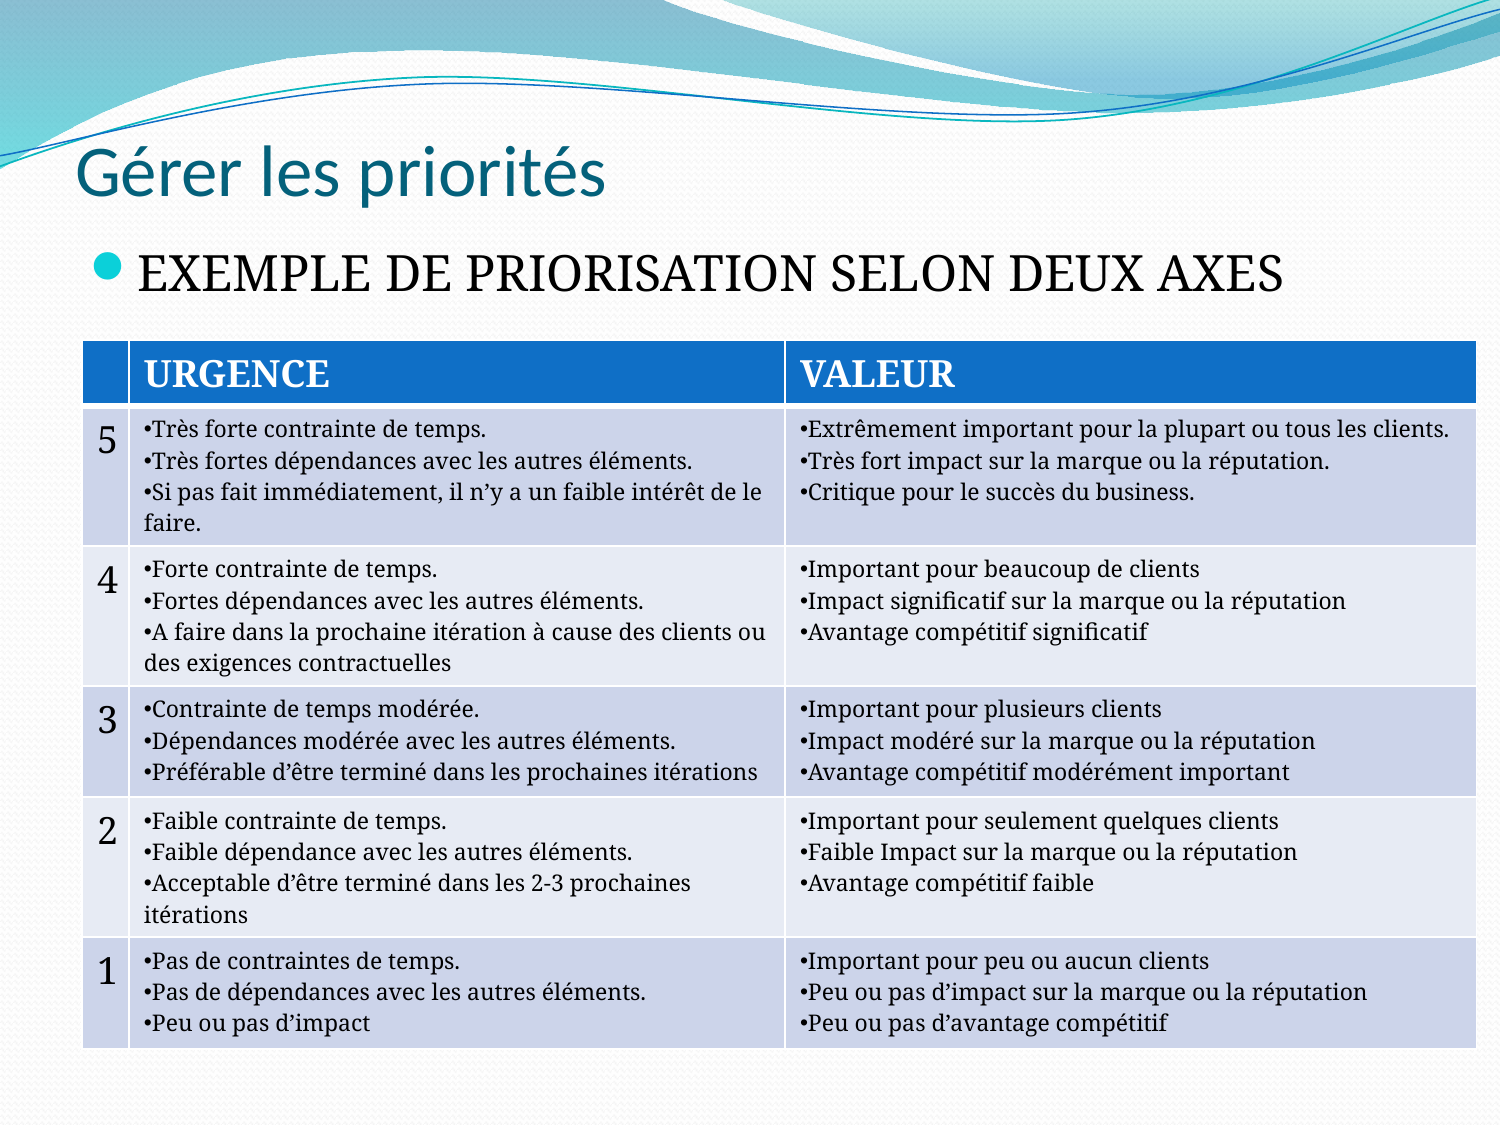

# Gérer les priorités
EXEMPLE DE PRIORISATION SELON DEUX AXES

|  | URGENCE | VALEUR |
| --- | --- | --- |
| 5 | Très forte contrainte de temps. Très fortes dépendances avec les autres éléments. Si pas fait immédiatement, il n’y a un faible intérêt de le faire. | Extrêmement important pour la plupart ou tous les clients. Très fort impact sur la marque ou la réputation. Critique pour le succès du business. |
| 4 | Forte contrainte de temps. Fortes dépendances avec les autres éléments. A faire dans la prochaine itération à cause des clients ou des exigences contractuelles | Important pour beaucoup de clients Impact significatif sur la marque ou la réputation Avantage compétitif significatif |
| 3 | Contrainte de temps modérée. Dépendances modérée avec les autres éléments. Préférable d’être terminé dans les prochaines itérations | Important pour plusieurs clients Impact modéré sur la marque ou la réputation Avantage compétitif modérément important |
| 2 | Faible contrainte de temps. Faible dépendance avec les autres éléments. Acceptable d’être terminé dans les 2-3 prochaines itérations | Important pour seulement quelques clients Faible Impact sur la marque ou la réputation Avantage compétitif faible |
| 1 | Pas de contraintes de temps. Pas de dépendances avec les autres éléments. Peu ou pas d’impact | Important pour peu ou aucun clients Peu ou pas d’impact sur la marque ou la réputation Peu ou pas d’avantage compétitif |